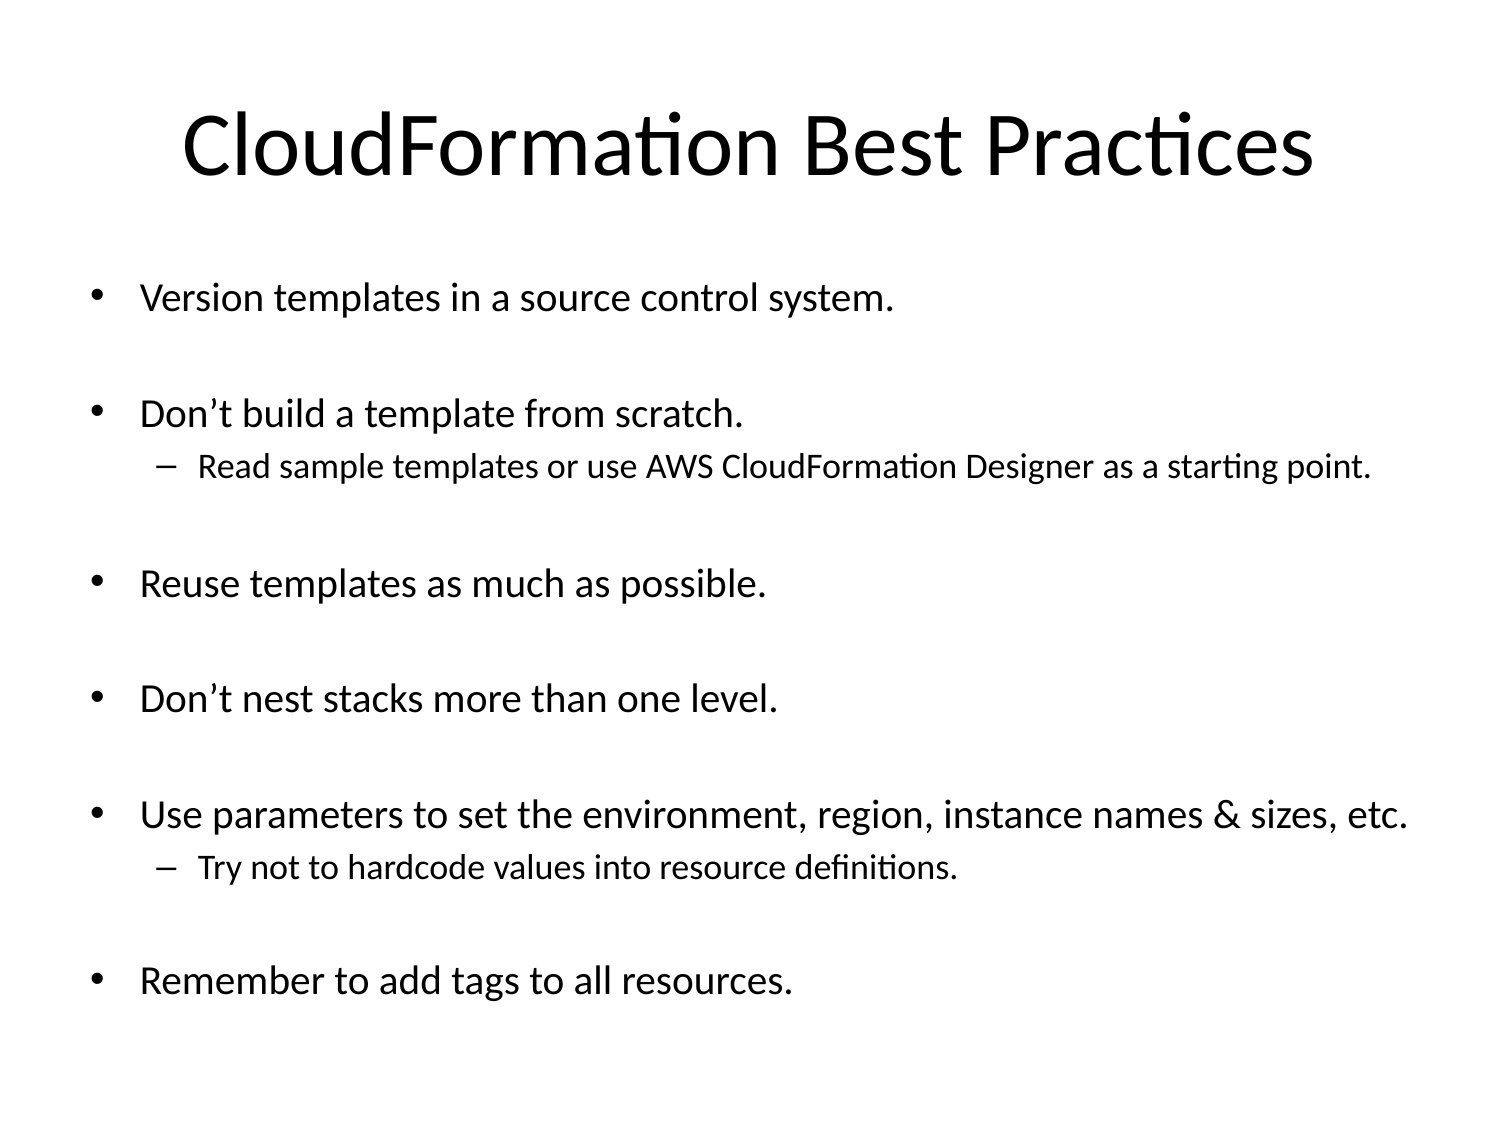

# CloudFormation Best Practices
Version templates in a source control system.

Don’t build a template from scratch.
Read sample templates or use AWS CloudFormation Designer as a starting point.

Reuse templates as much as possible.

Don’t nest stacks more than one level.

Use parameters to set the environment, region, instance names & sizes, etc.
Try not to hardcode values into resource definitions.

Remember to add tags to all resources.